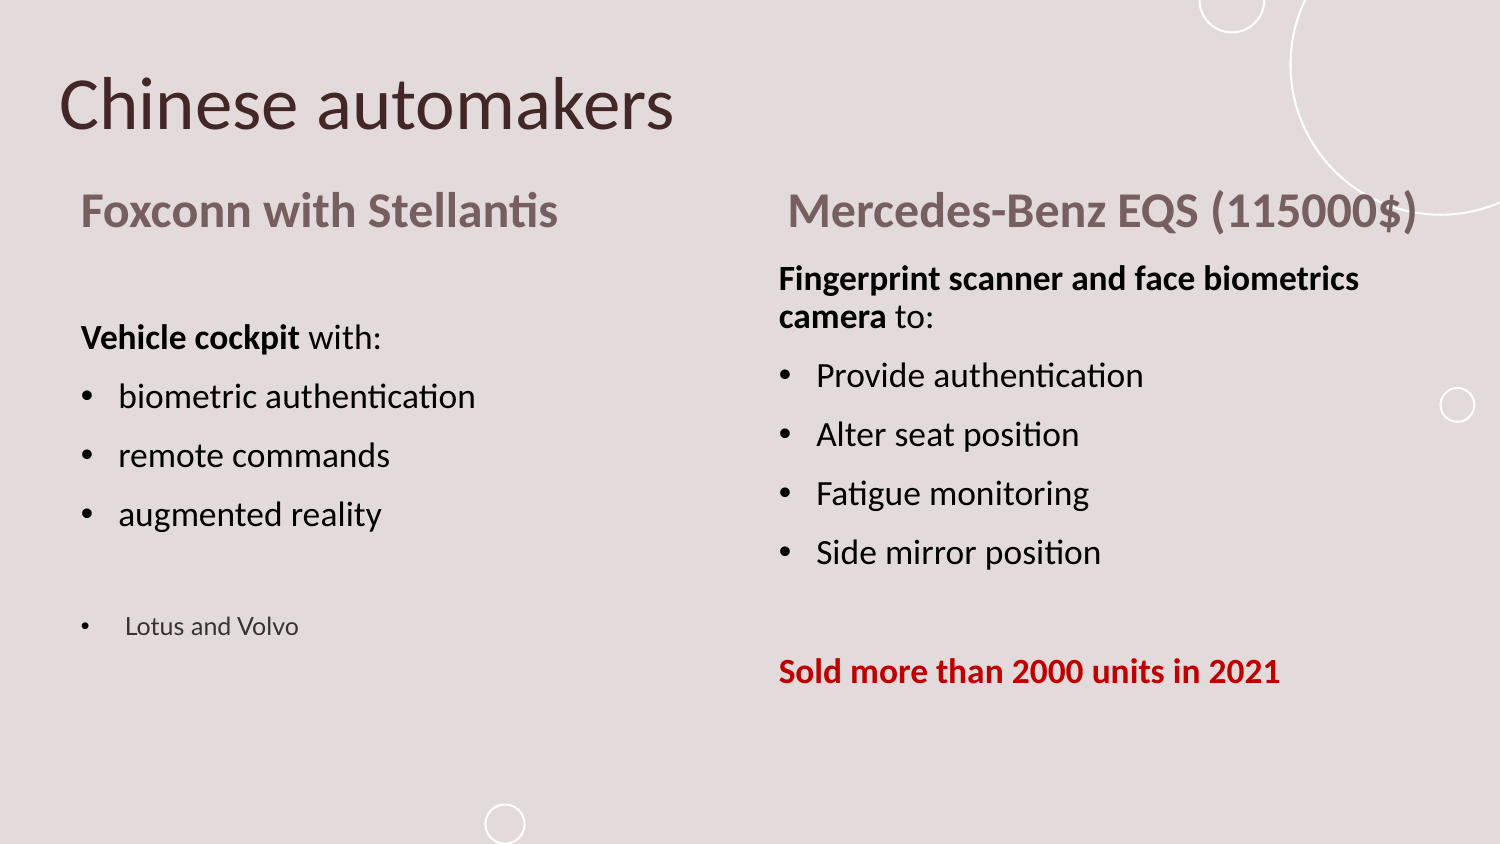

Chinese automakers
Foxconn with Stellantis

Vehicle cockpit with:
biometric authentication
remote commands
augmented reality

 Lotus and Volvo
 Mercedes-Benz EQS (115000$)
Fingerprint scanner and face biometrics camera to:
Provide authentication
Alter seat position
Fatigue monitoring
Side mirror position

Sold more than 2000 units in 2021